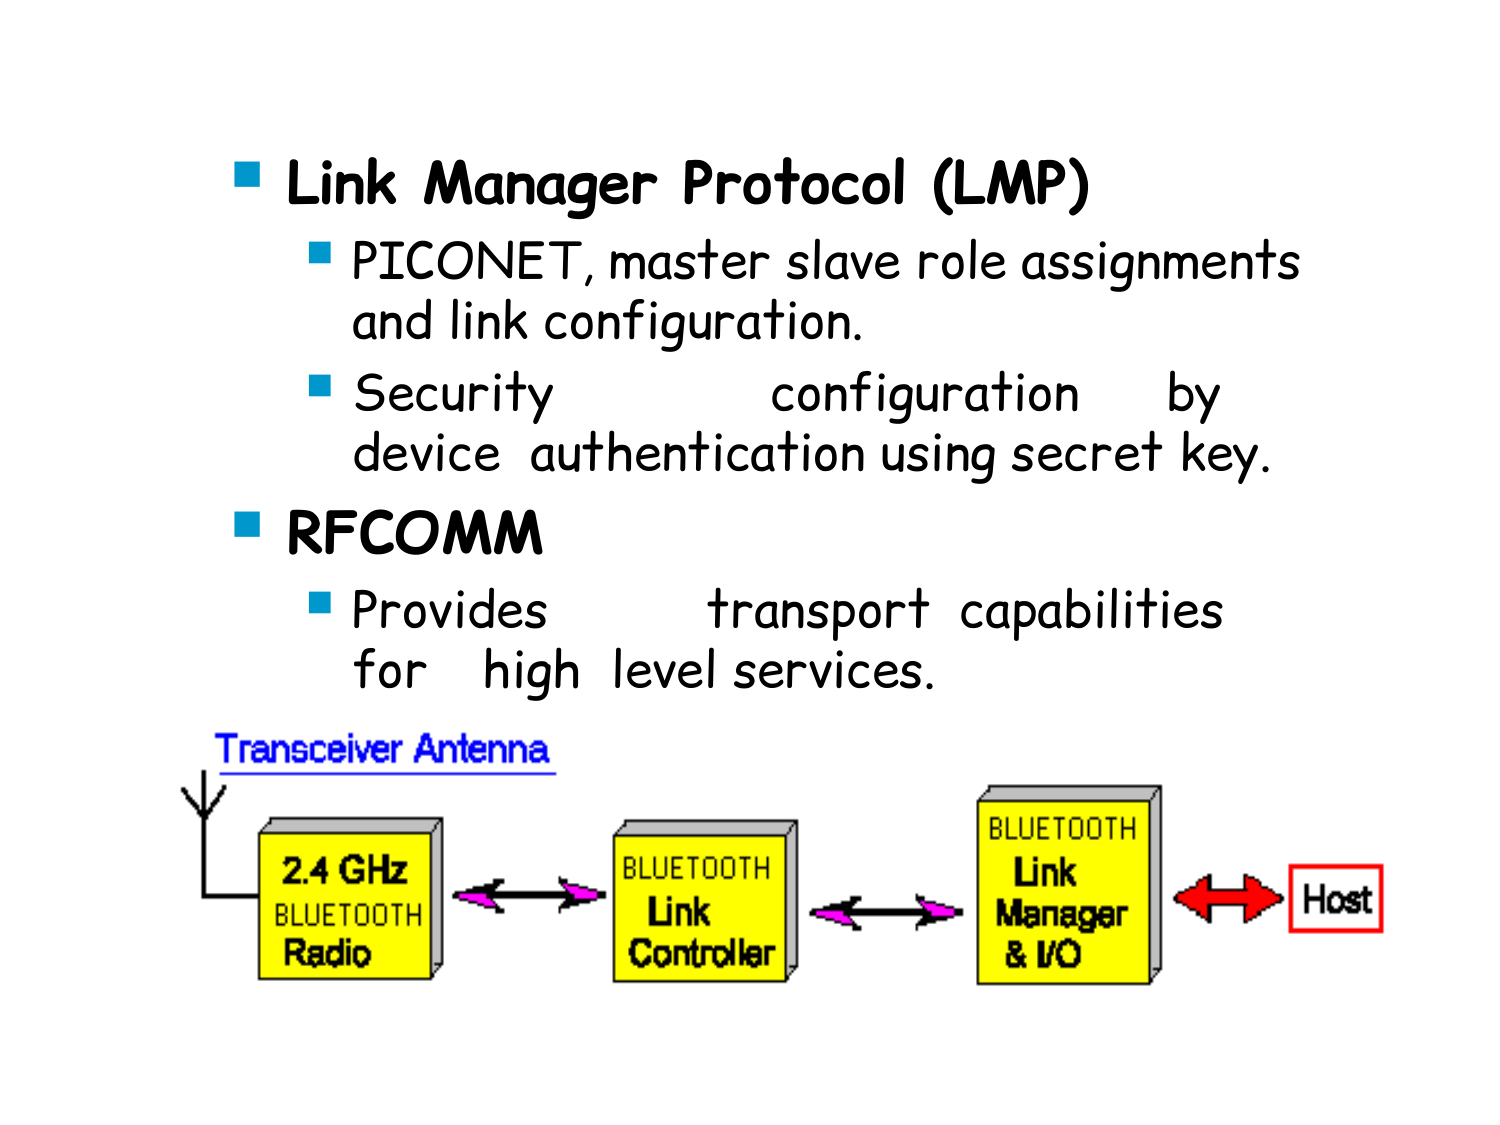

Link Manager Protocol (LMP)
PICONET, master slave role assignments  and link configuration.
Security	configuration	by	device  authentication using secret key.
RFCOMM
Provides	transport	capabilities	for	high  level services.